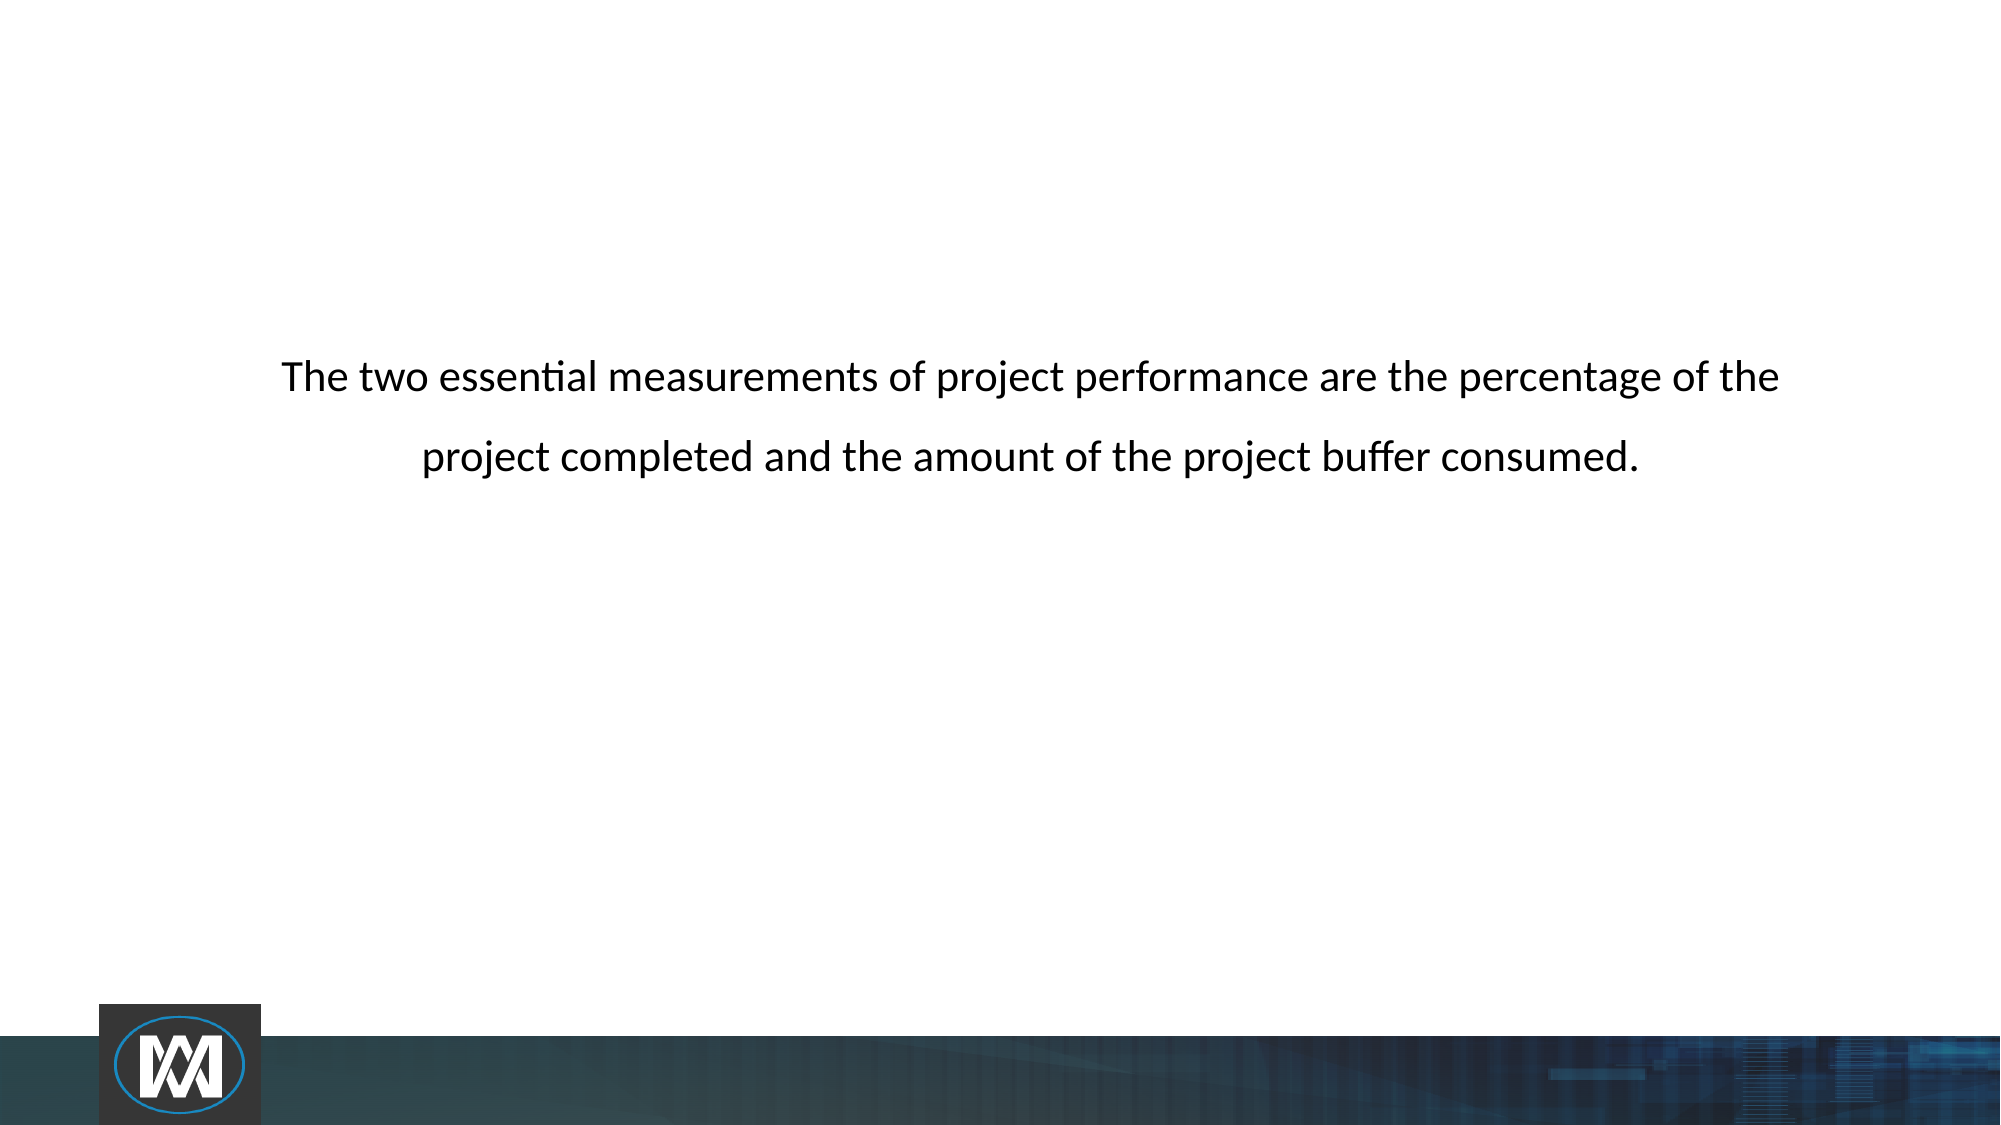

# The two essential measurements of project performance are the percentage of the project completed and the amount of the project buffer consumed.